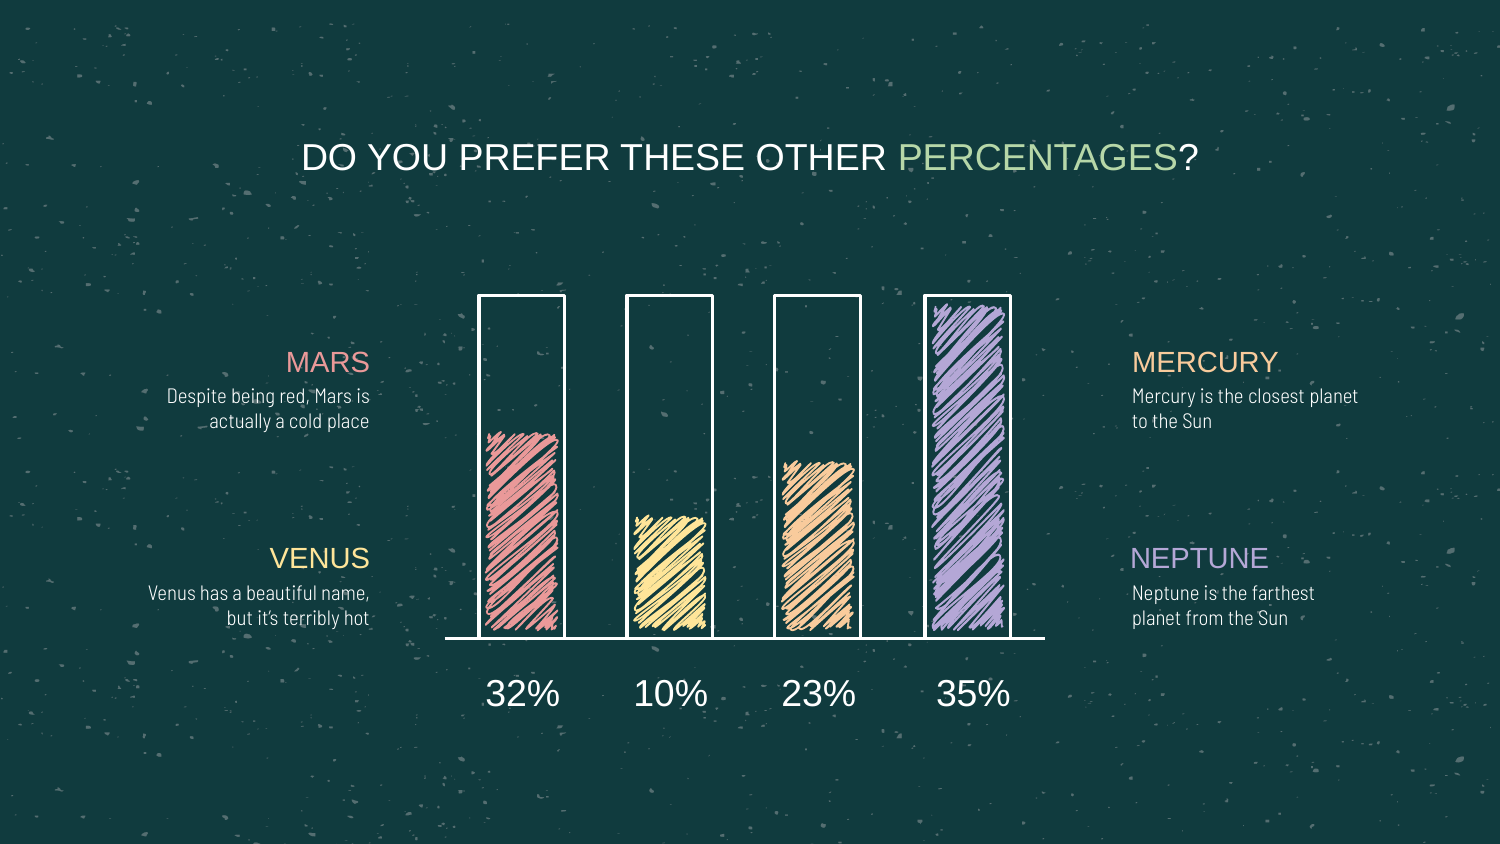

# DO YOU PREFER THESE OTHER PERCENTAGES?

MARS
MERCURY
Despite being red, Mars is actually a cold place
Mercury is the closest planet to the Sun

VENUS
NEPTUNE

Neptune is the farthest planet from the Sun

Venus has a beautiful name, but it’s terribly hot
32%
10%
23%
35%